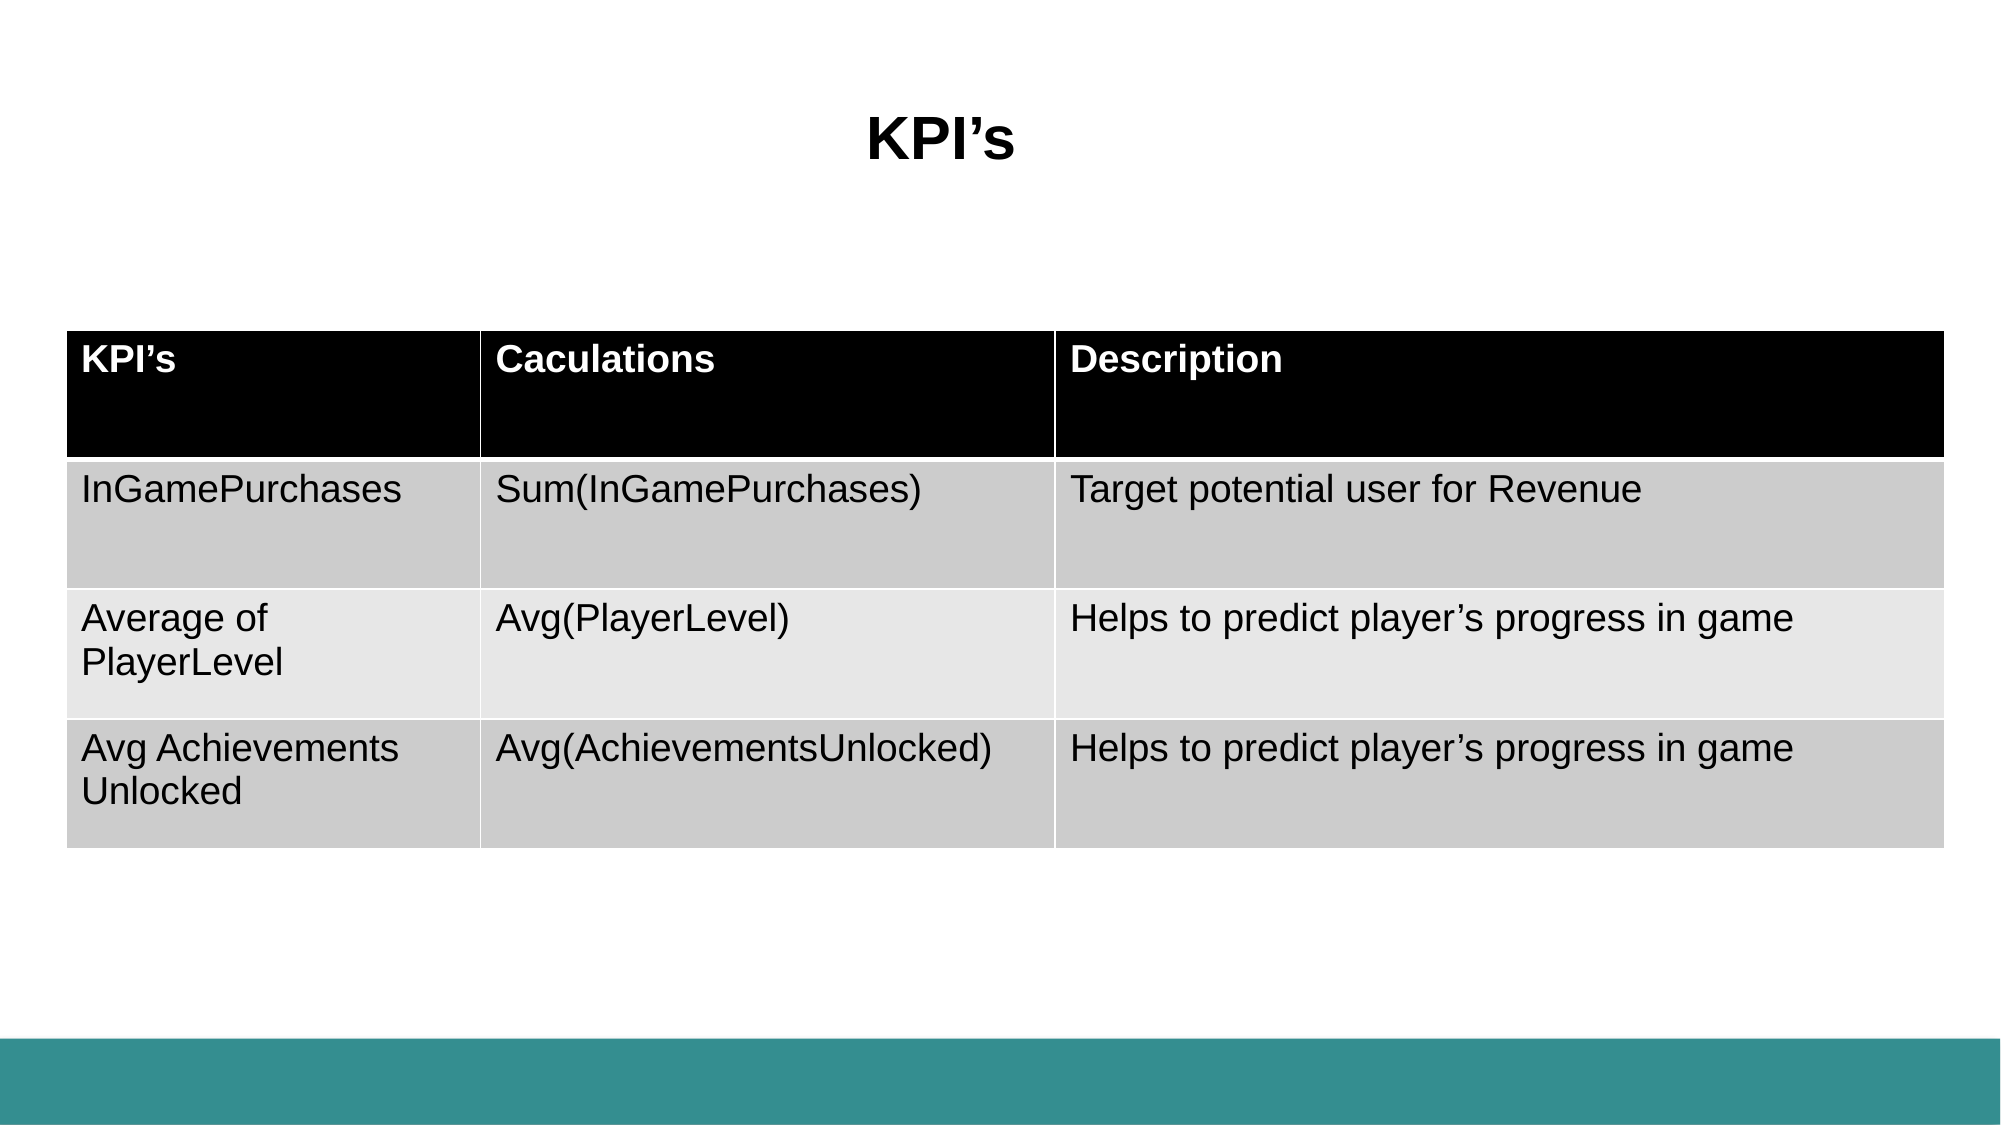

# KPI’s
| KPI’s | Caculations | Description |
| --- | --- | --- |
| InGamePurchases | Sum(InGamePurchases) | Target potential user for Revenue |
| Average of PlayerLevel | Avg(PlayerLevel) | Helps to predict player’s progress in game |
| Avg Achievements Unlocked | Avg(AchievementsUnlocked) | Helps to predict player’s progress in game |